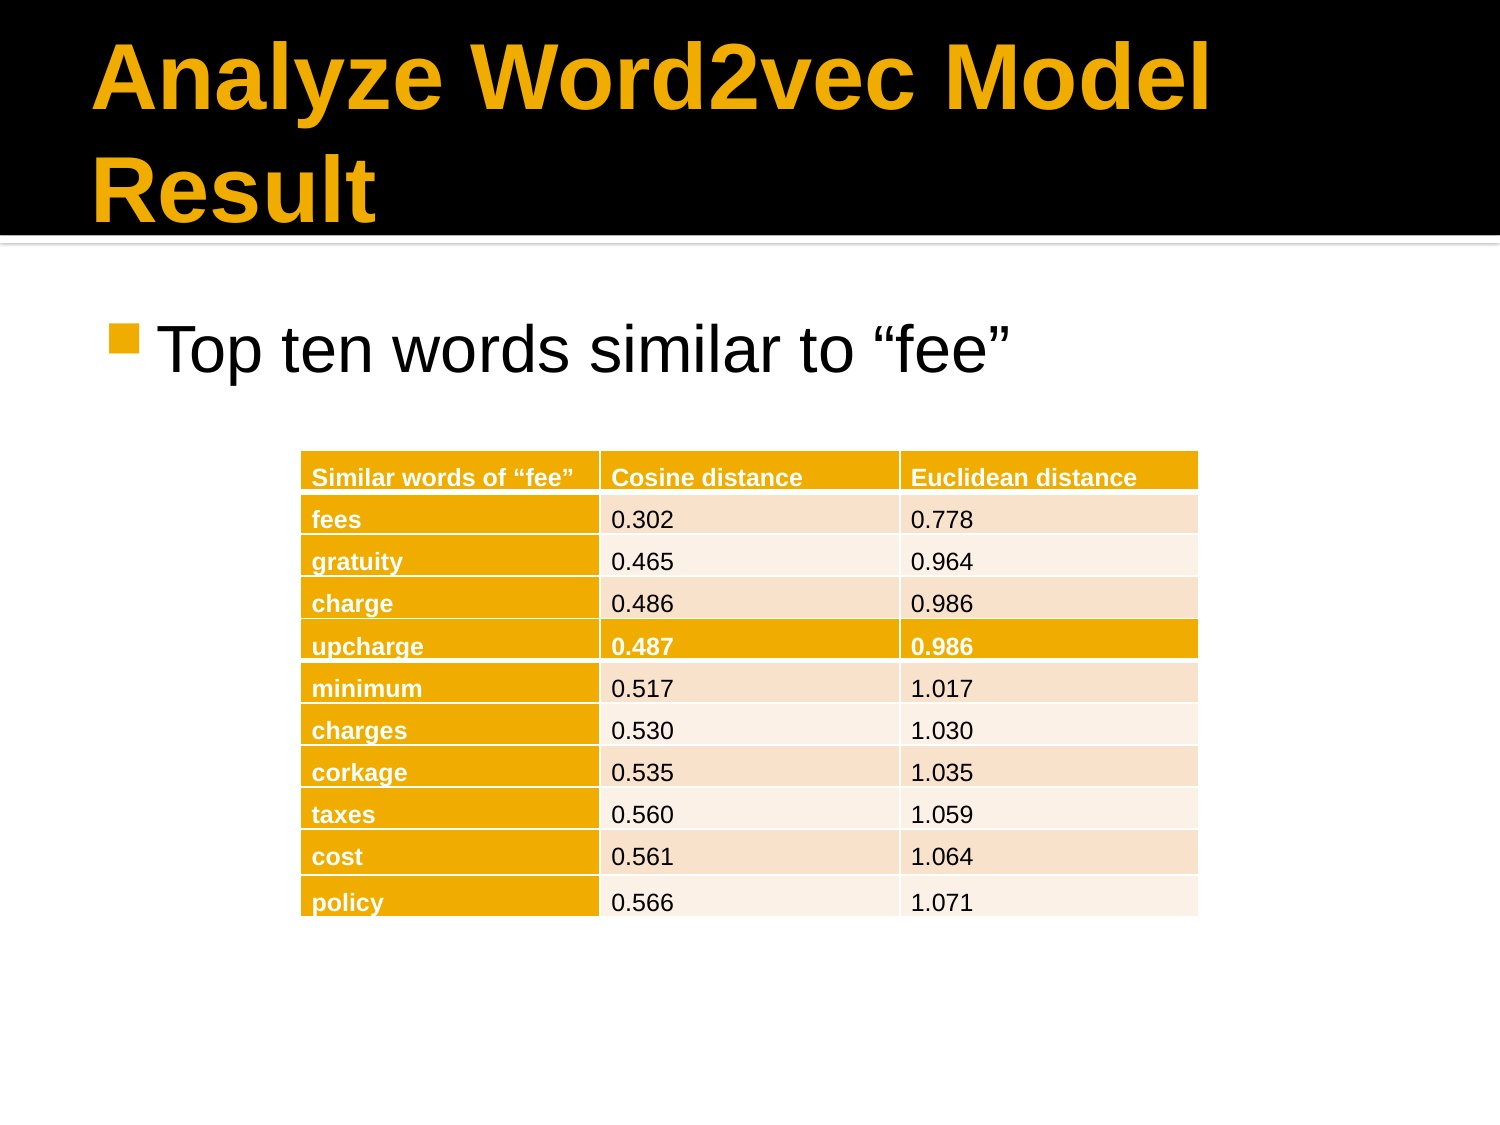

# Analyze Word2vec Model Result
Top ten words similar to “fee”
| Similar words of “fee” | Cosine distance | Euclidean distance |
| --- | --- | --- |
| fees | 0.302 | 0.778 |
| gratuity | 0.465 | 0.964 |
| charge | 0.486 | 0.986 |
| upcharge | 0.487 | 0.986 |
| --- | --- | --- |
| minimum | 0.517 | 1.017 |
| charges | 0.530 | 1.030 |
| corkage | 0.535 | 1.035 |
| taxes | 0.560 | 1.059 |
| cost | 0.561 | 1.064 |
| policy | 0.566 | 1.071 |